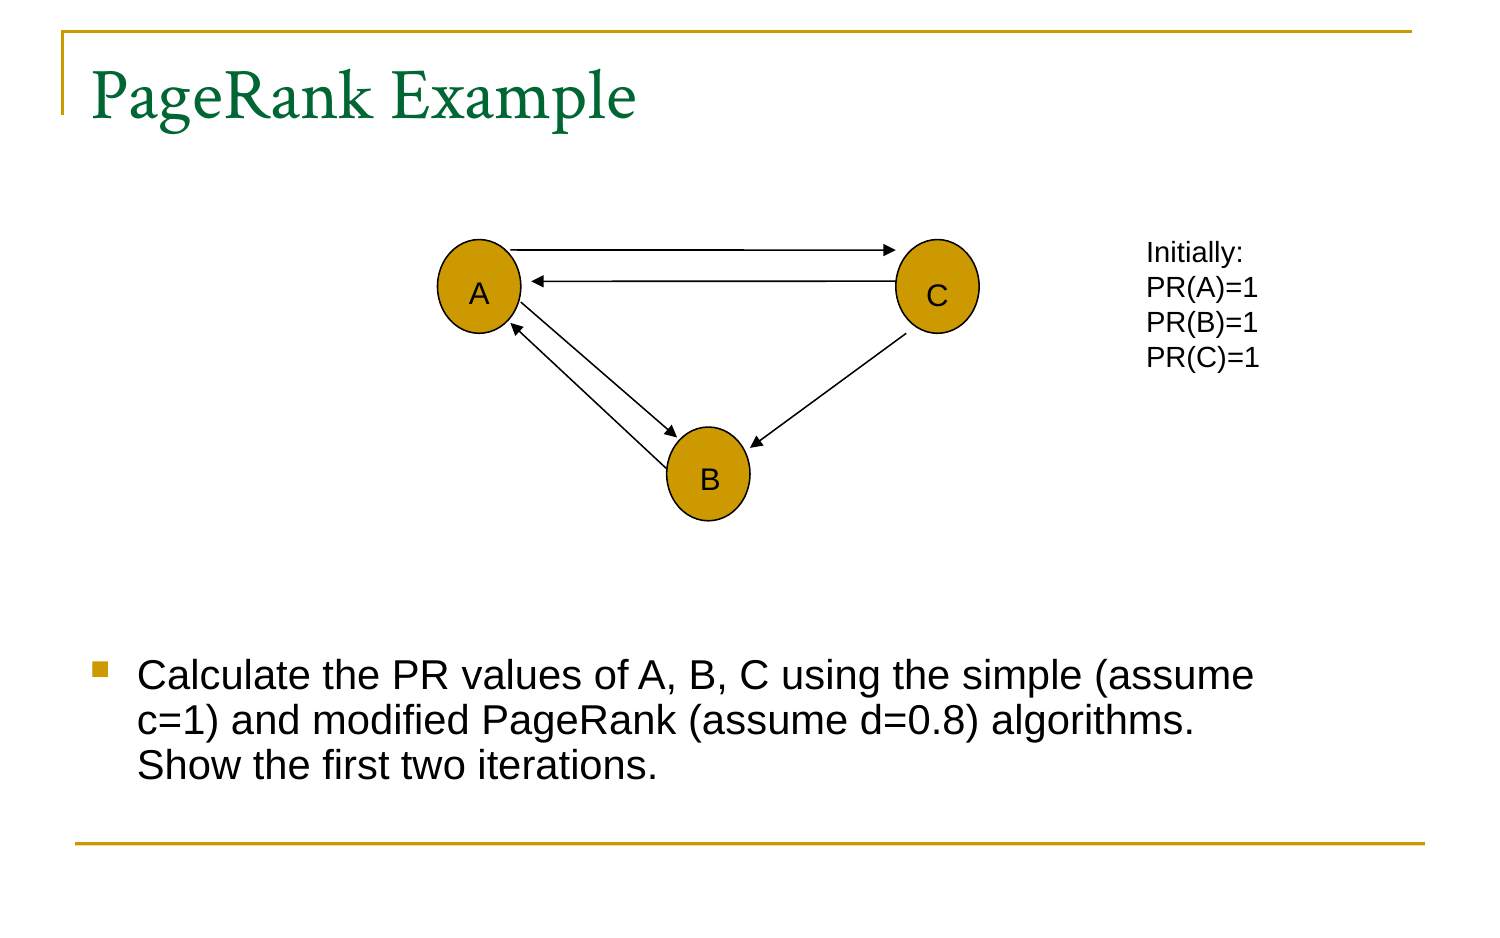

# PageRank Example
Initially:
PR(A)=1
PR(B)=1
PR(C)=1

A
C

B
Calculate the PR values of A, B, C using the simple (assume c=1) and modified PageRank (assume d=0.8) algorithms. Show the first two iterations.